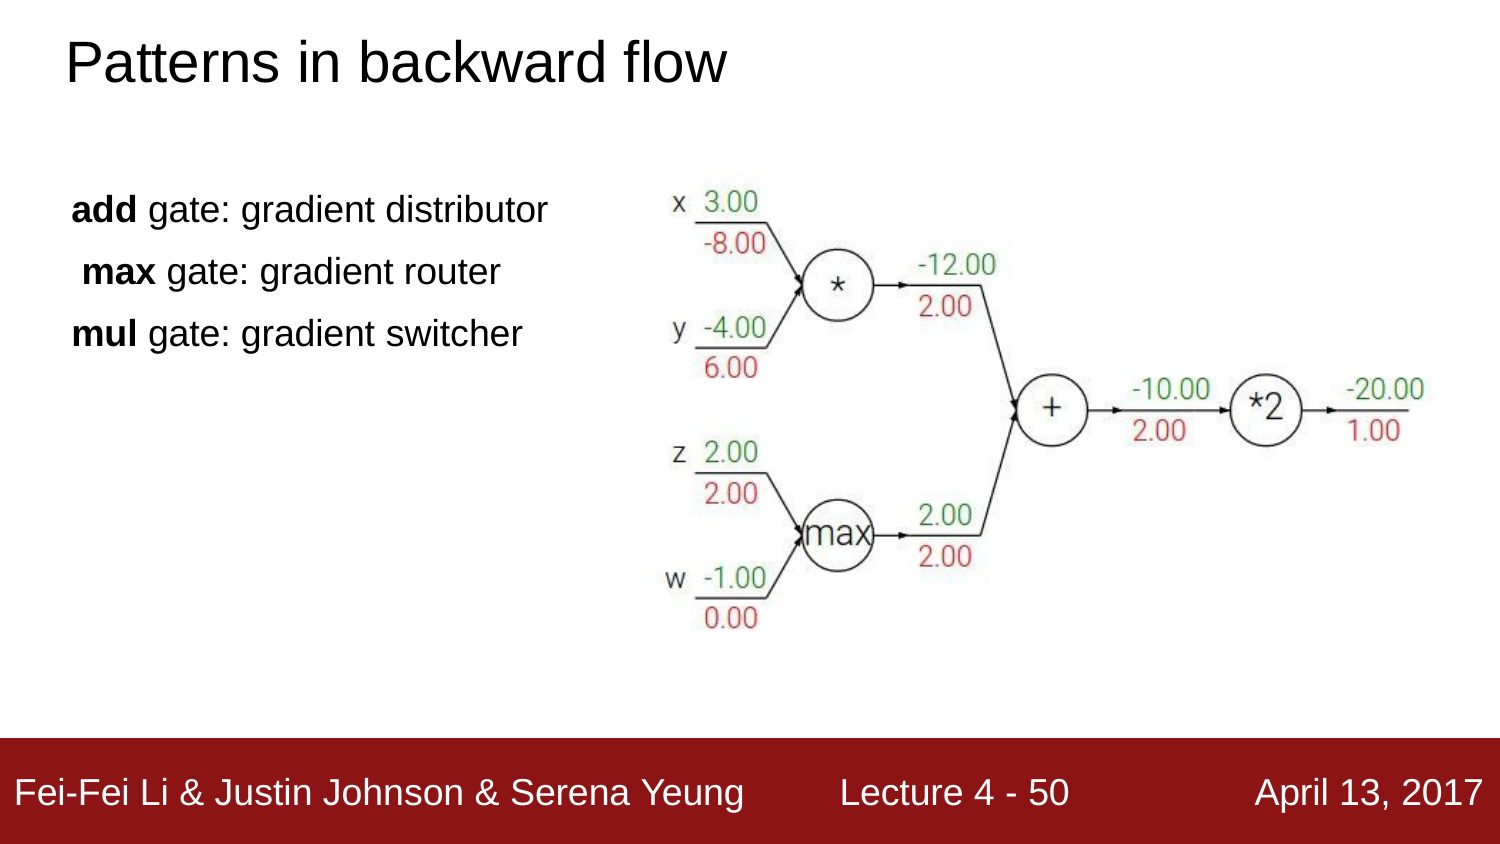

# Patterns in backward flow
add gate: gradient distributor  max gate: gradient router  mul gate: gradient switcher

Lecture 4 - 50
Fei-Fei Li & Justin Johnson & Serena Yeung
April 13, 2017